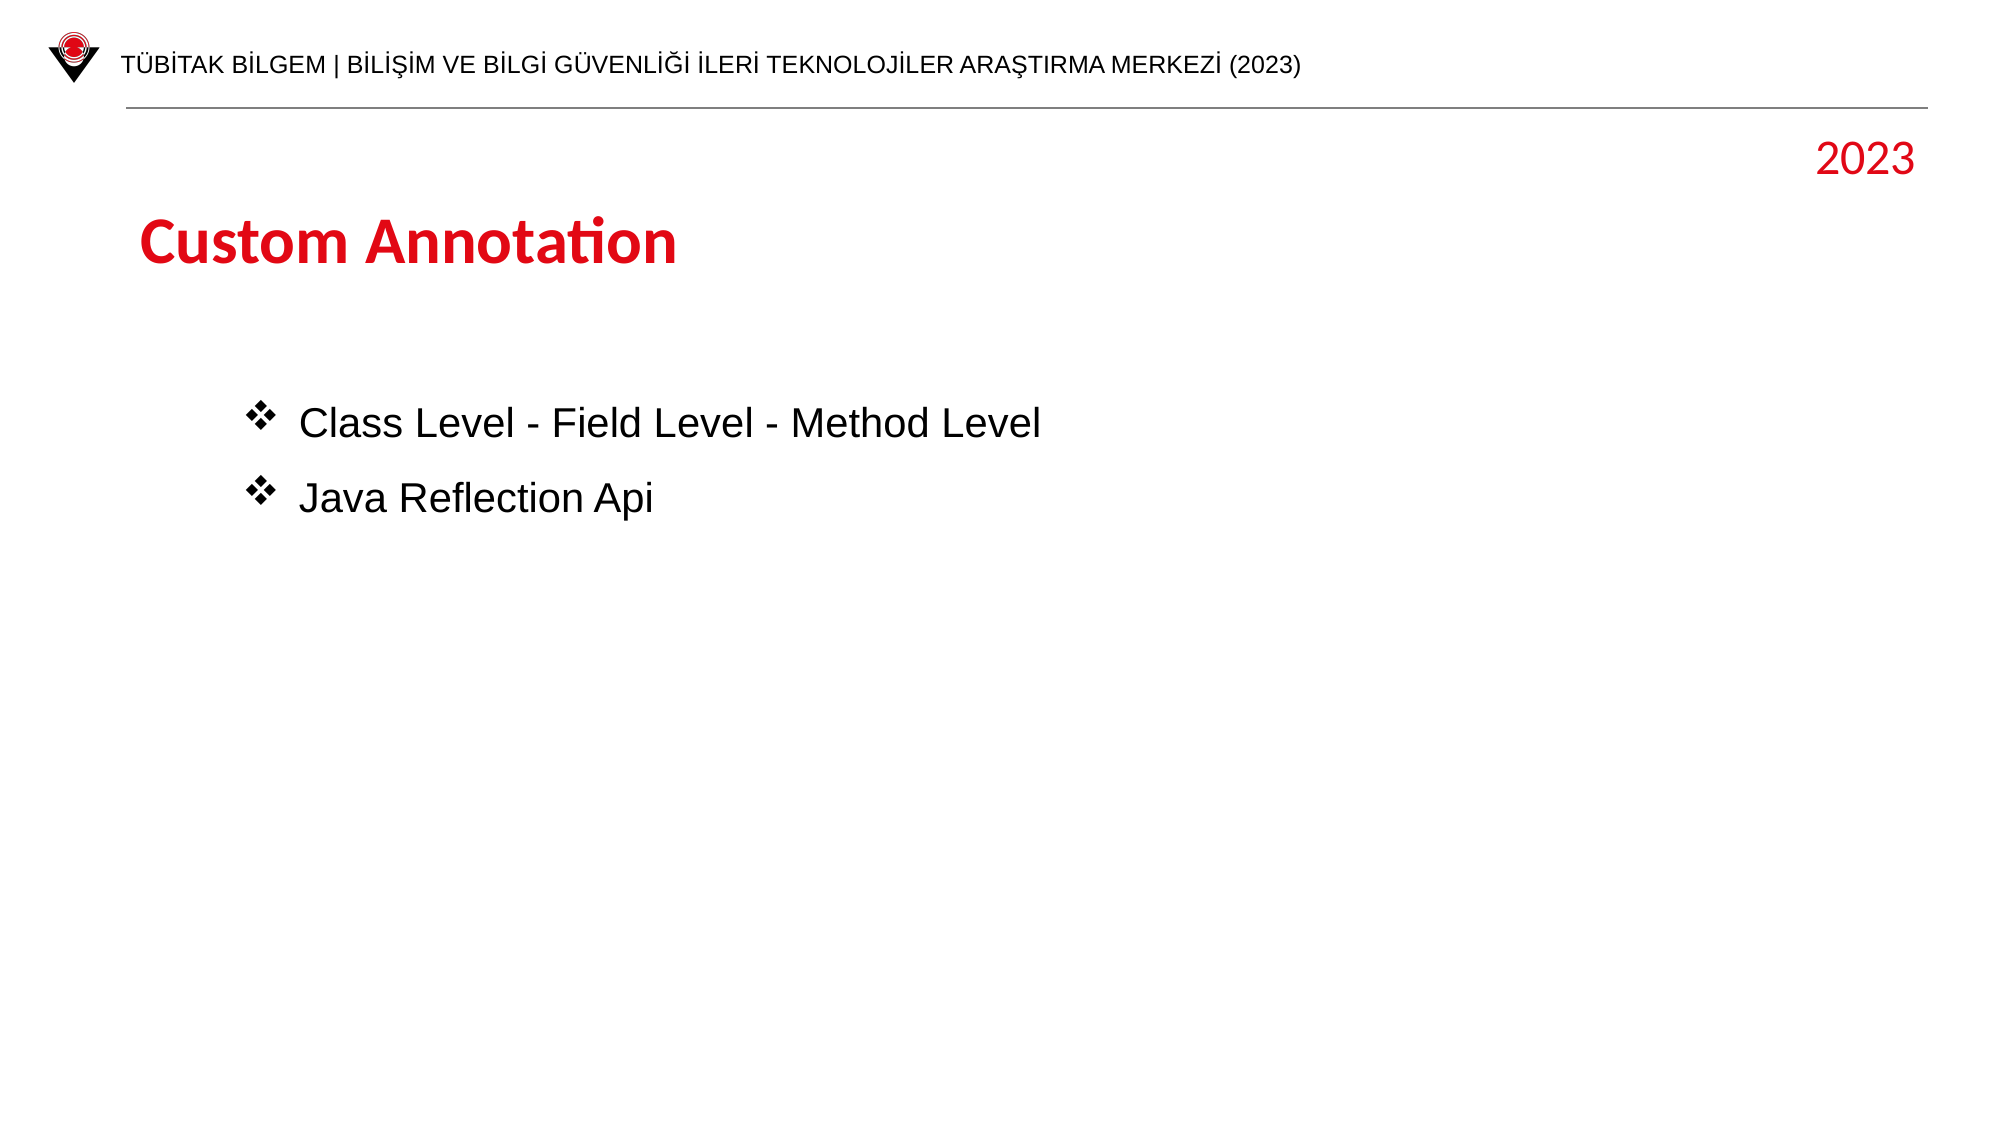

2023
Custom Annotation

Class Level - Field Level - Method Level
Java Reflection Api